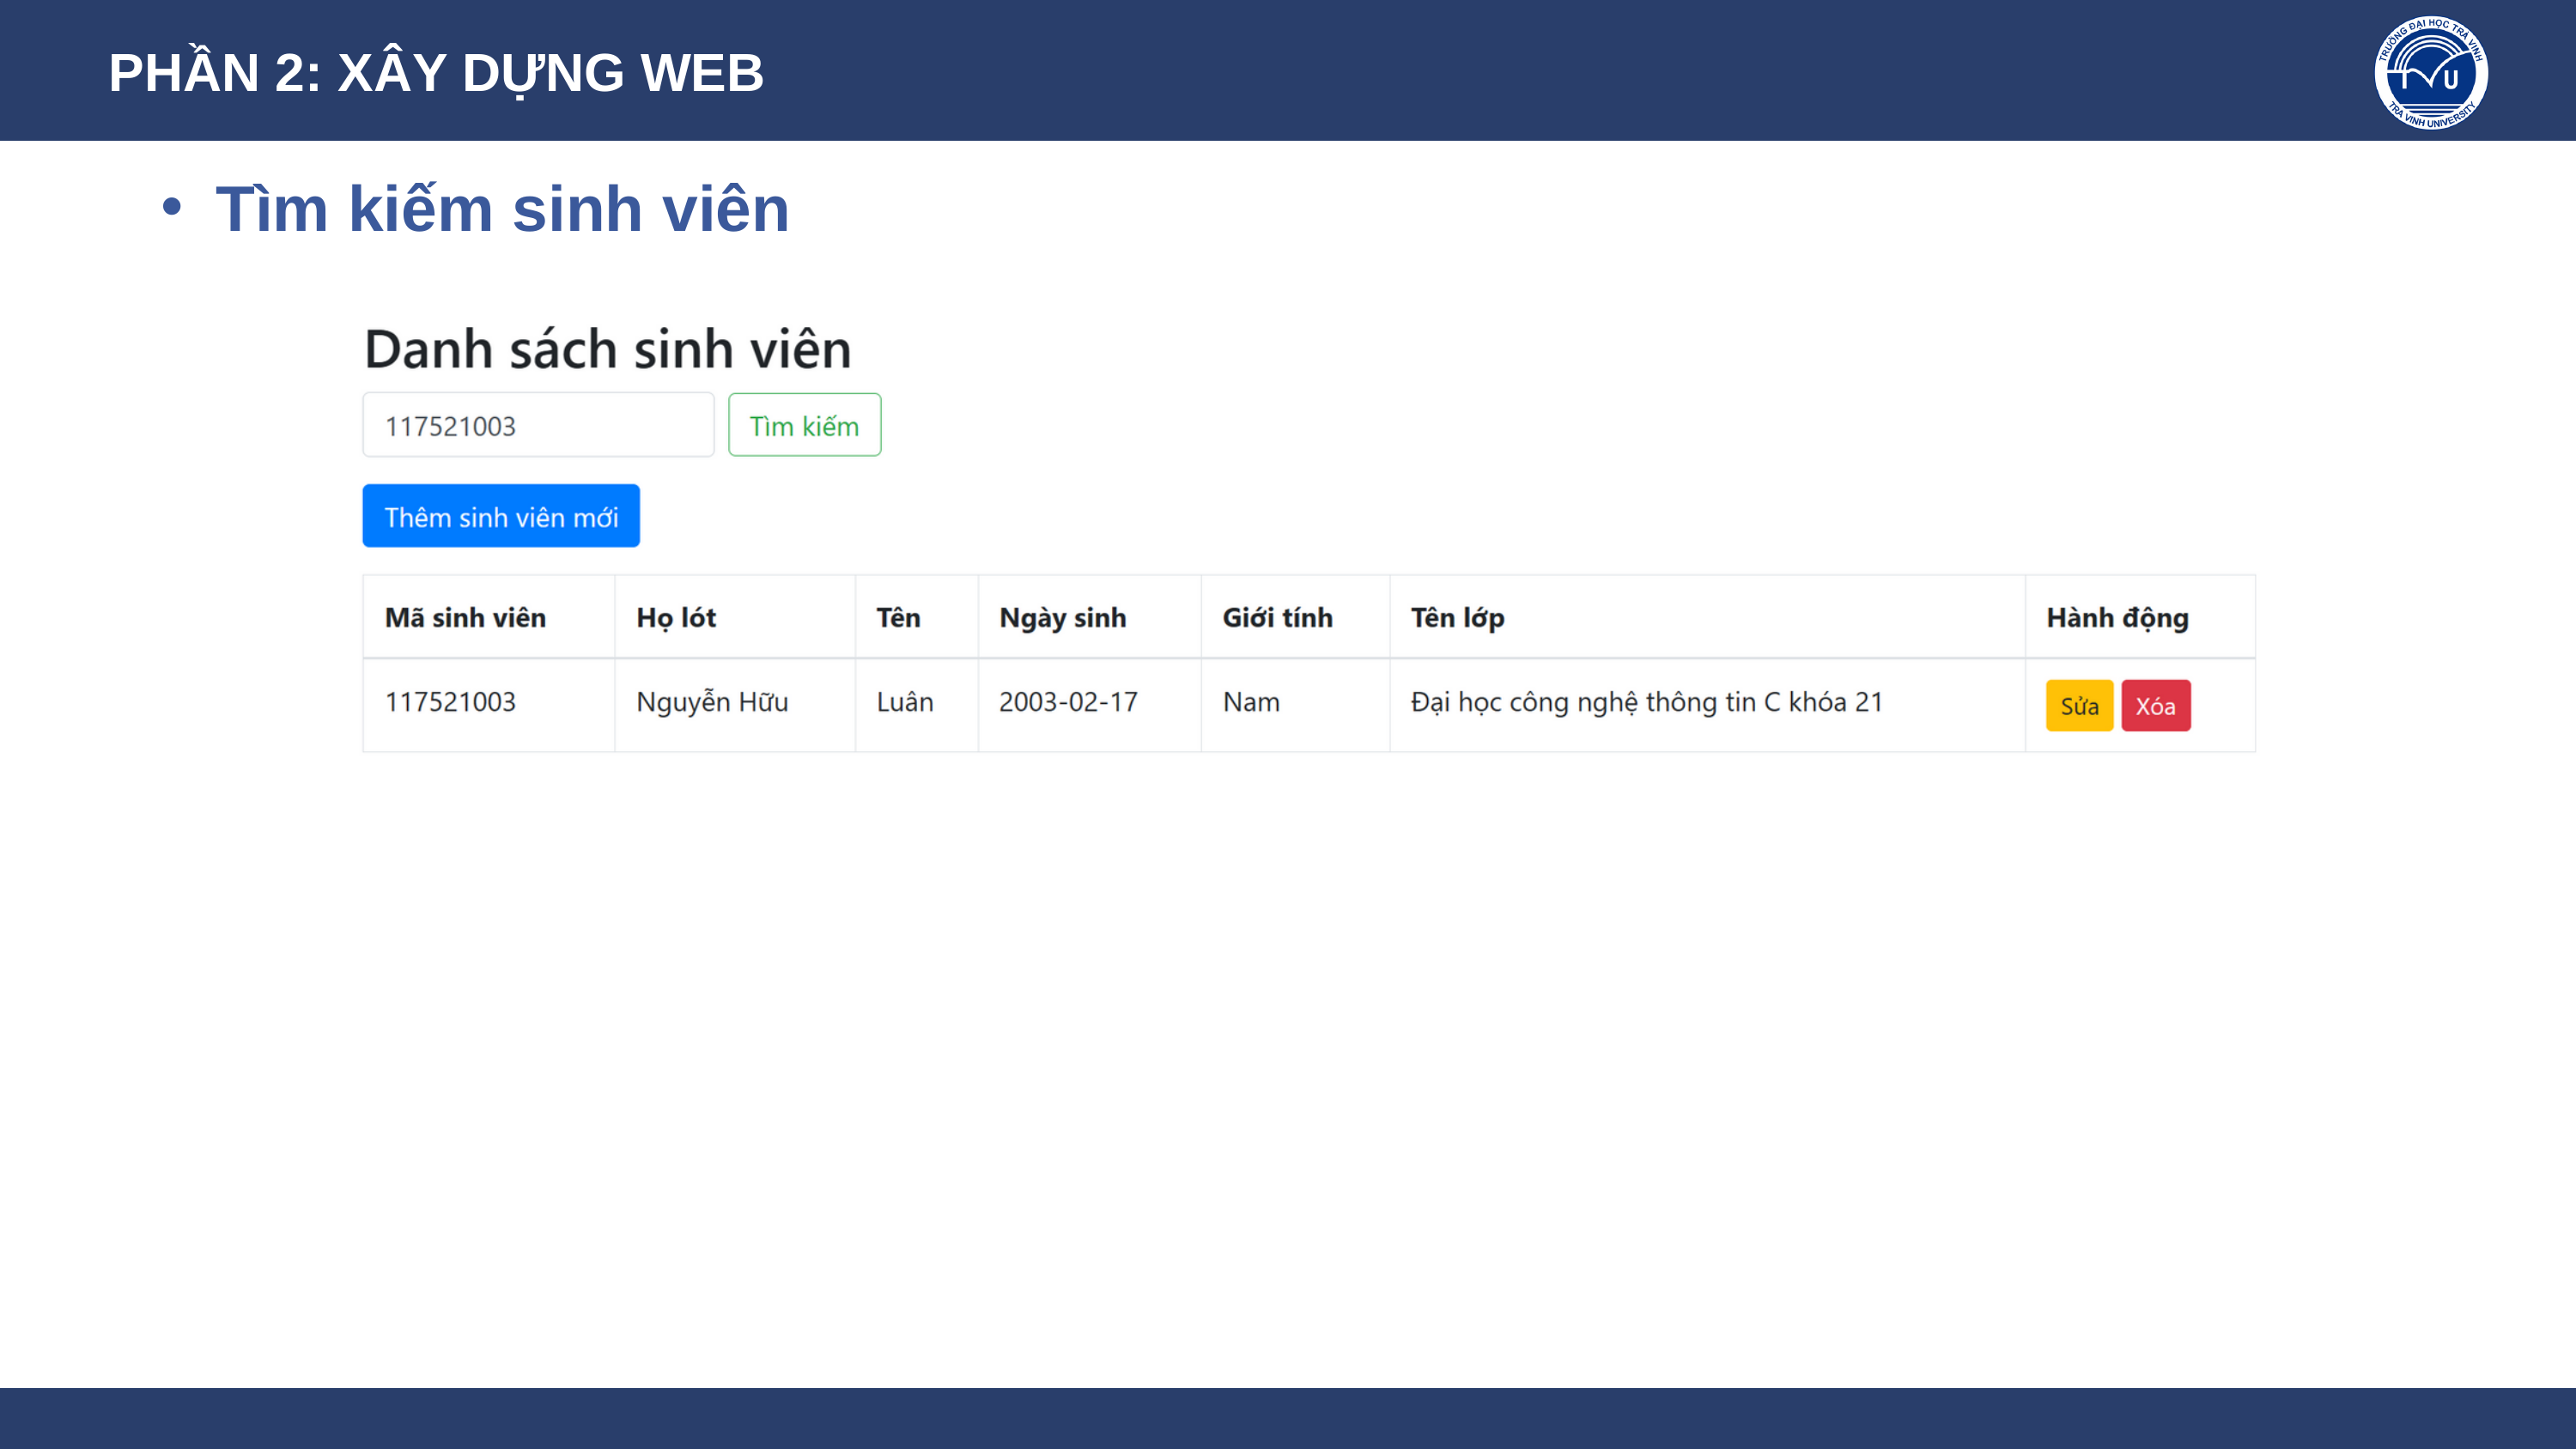

PHẦN 2: XÂY DỰNG WEB

Tìm kiếm sinh viên